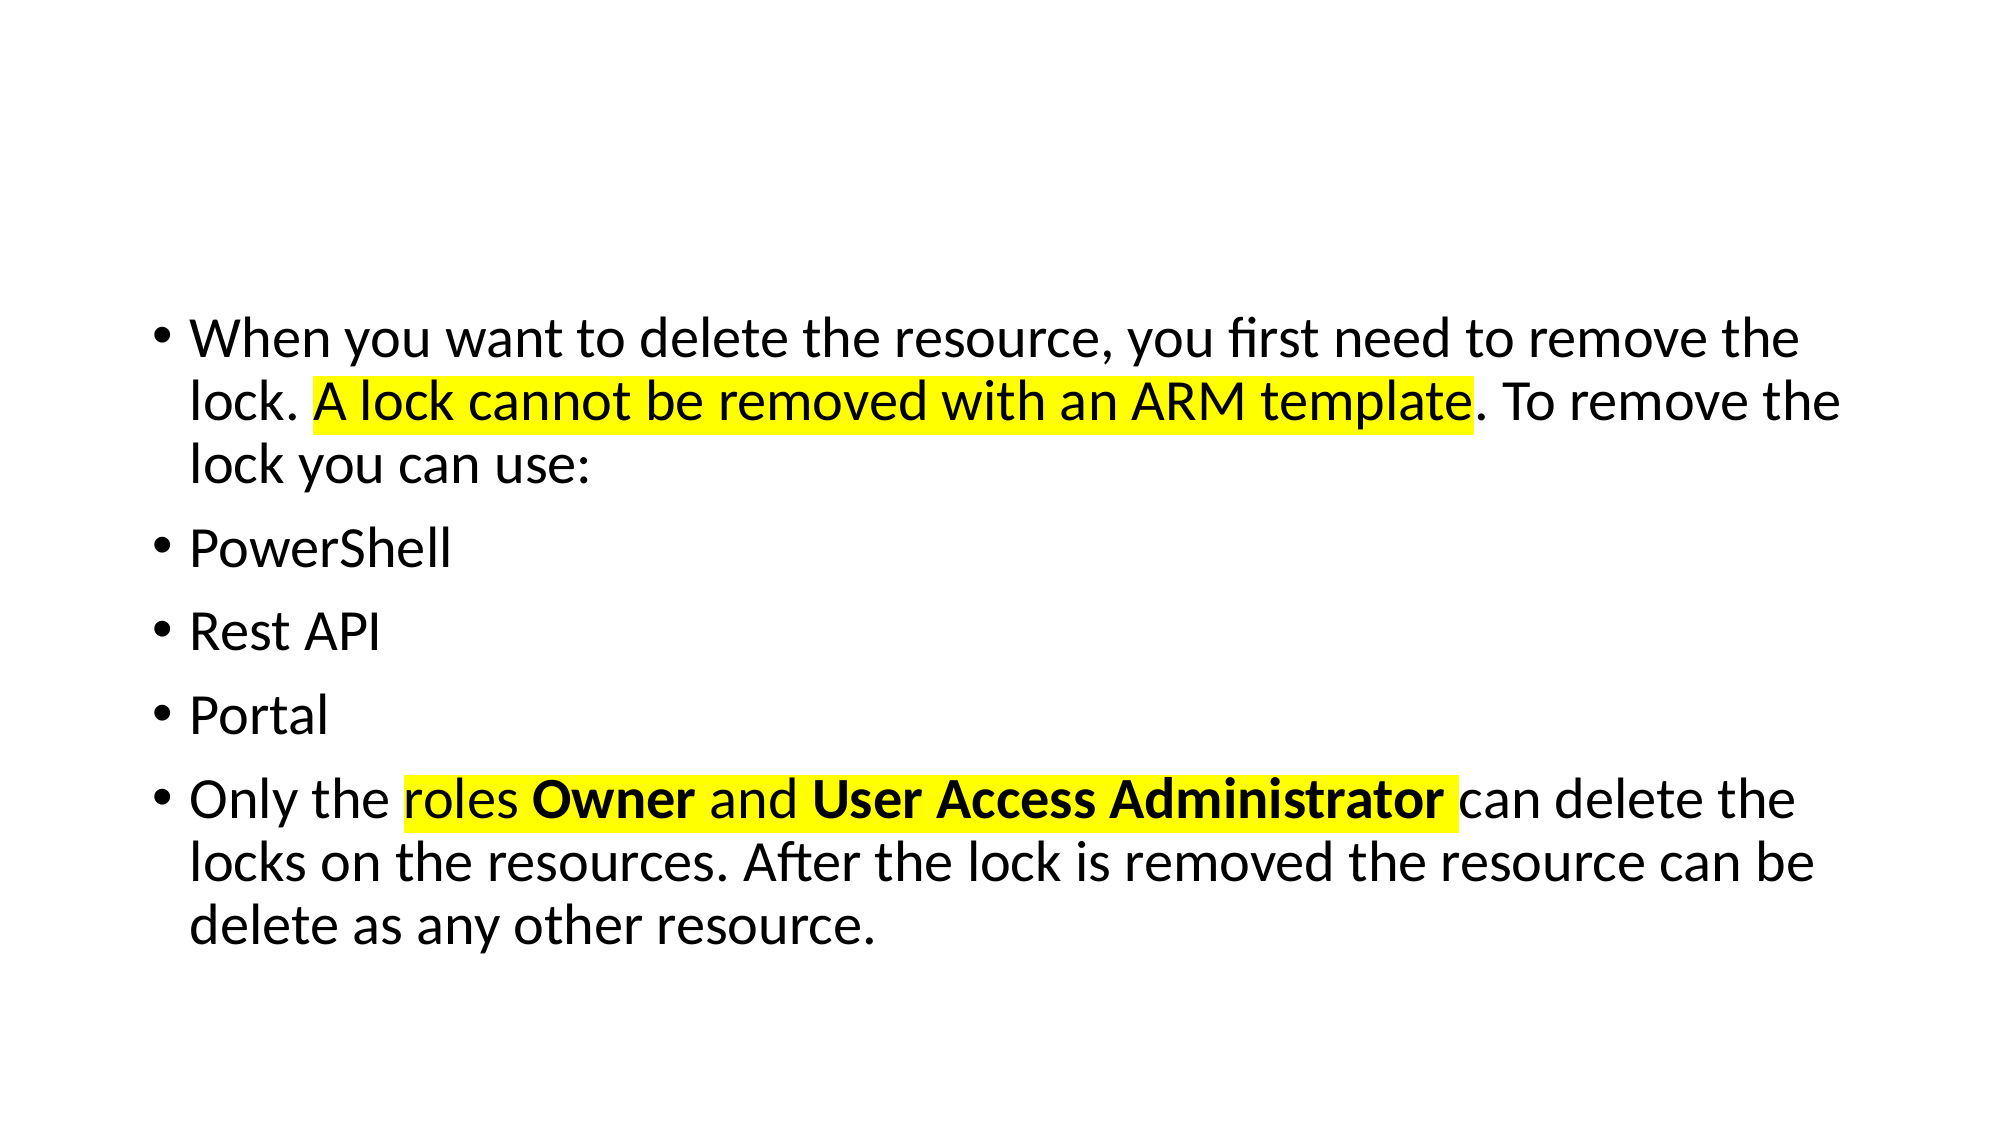

#
When you want to delete the resource, you first need to remove the lock. A lock cannot be removed with an ARM template. To remove the lock you can use:
PowerShell
Rest API
Portal
Only the roles Owner and User Access Administrator can delete the locks on the resources. After the lock is removed the resource can be delete as any other resource.